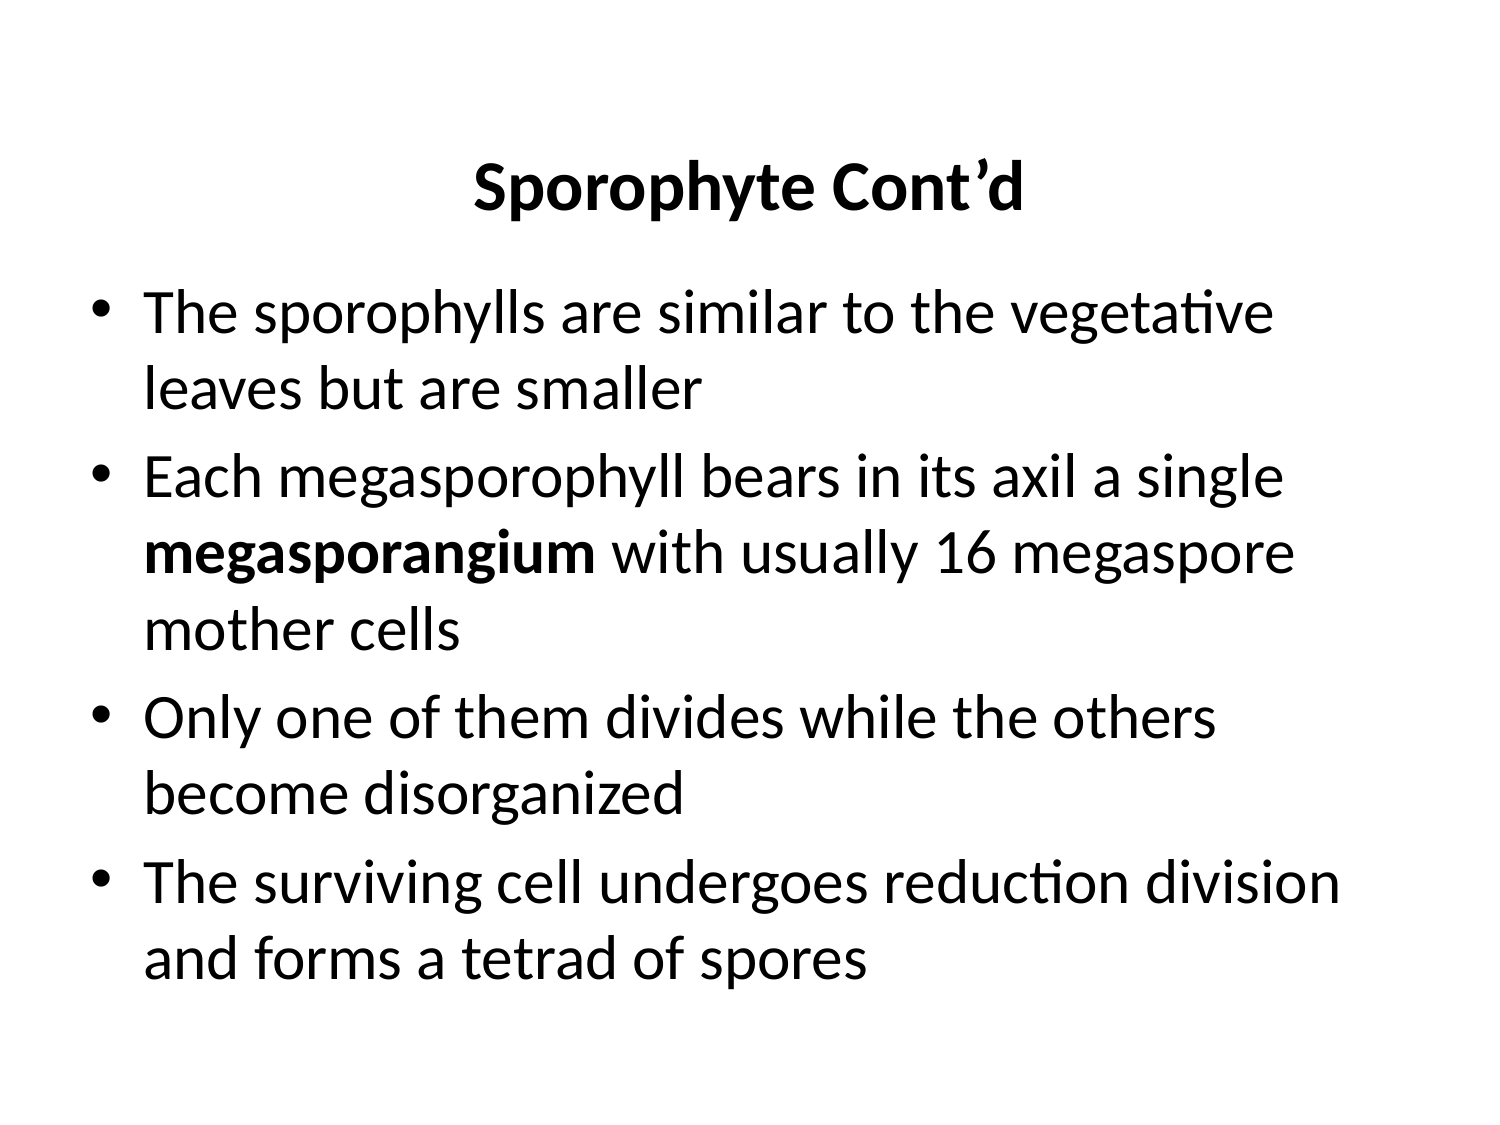

# Sporophyte Cont’d
The sporophylls are similar to the vegetative leaves but are smaller
Each megasporophyll bears in its axil a single megasporangium with usually 16 megaspore mother cells
Only one of them divides while the others become disorganized
The surviving cell undergoes reduction division and forms a tetrad of spores